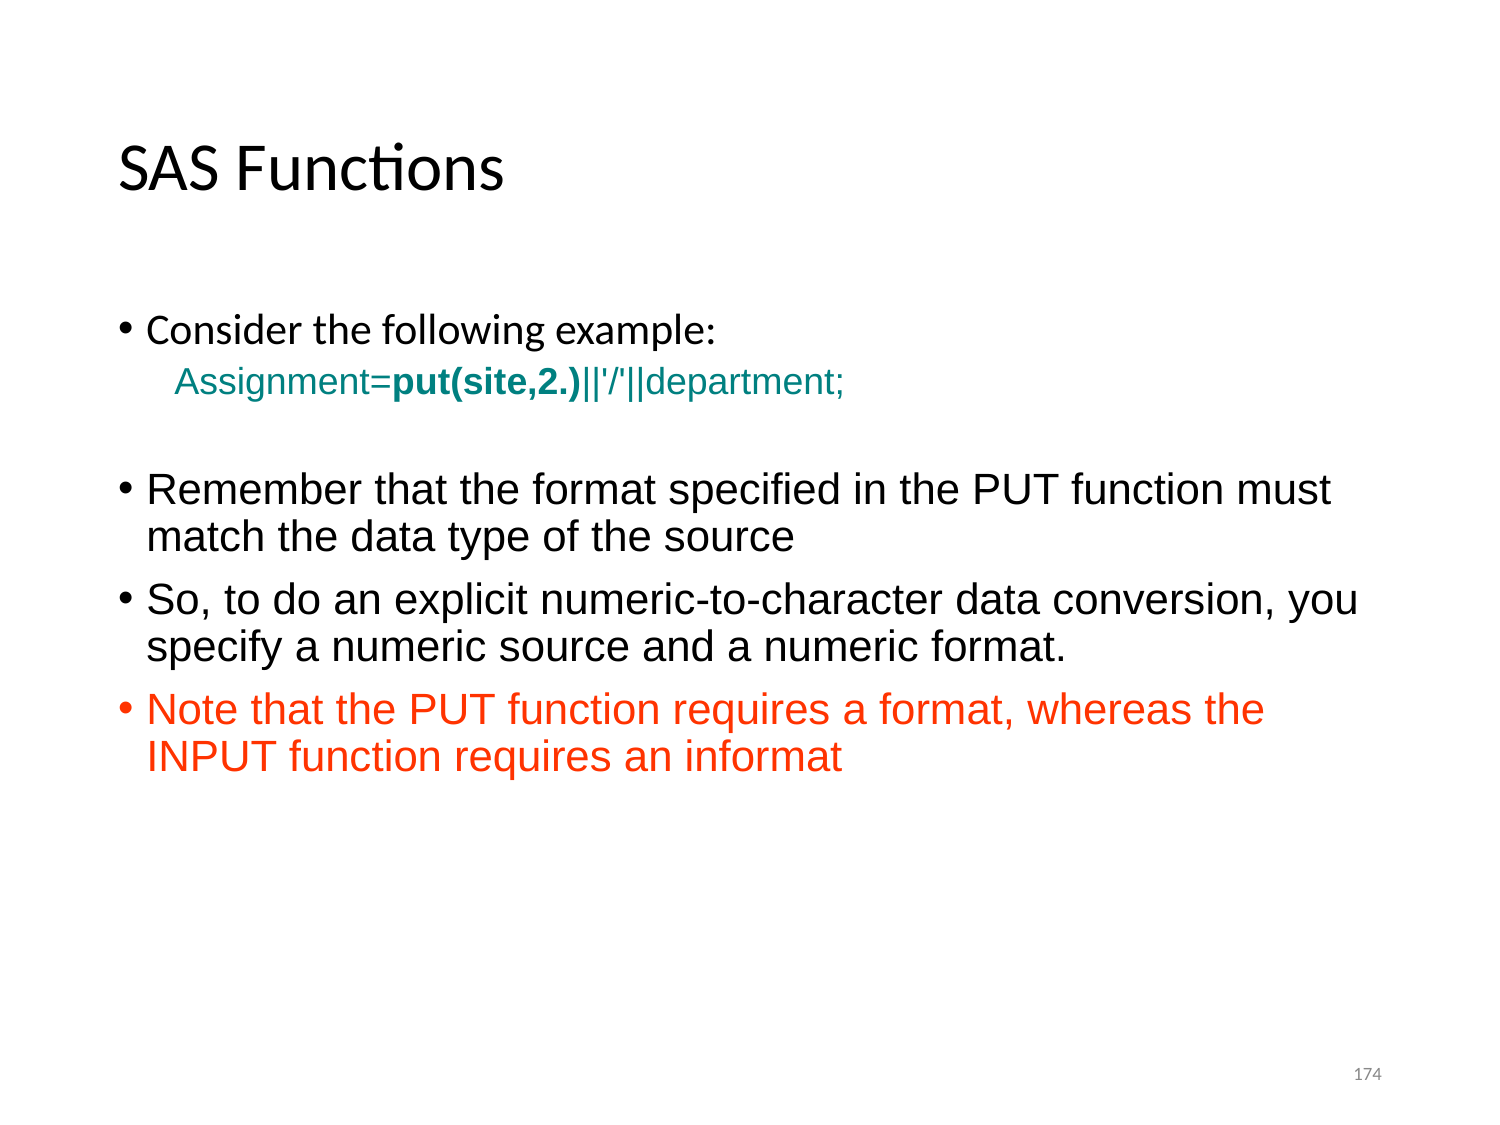

# SAS Functions
Consider the following example:
Assignment=put(site,2.)||'/'||department;

Remember that the format specified in the PUT function must match the data type of the source
So, to do an explicit numeric-to-character data conversion, you specify a numeric source and a numeric format.
Note that the PUT function requires a format, whereas the INPUT function requires an informat

174